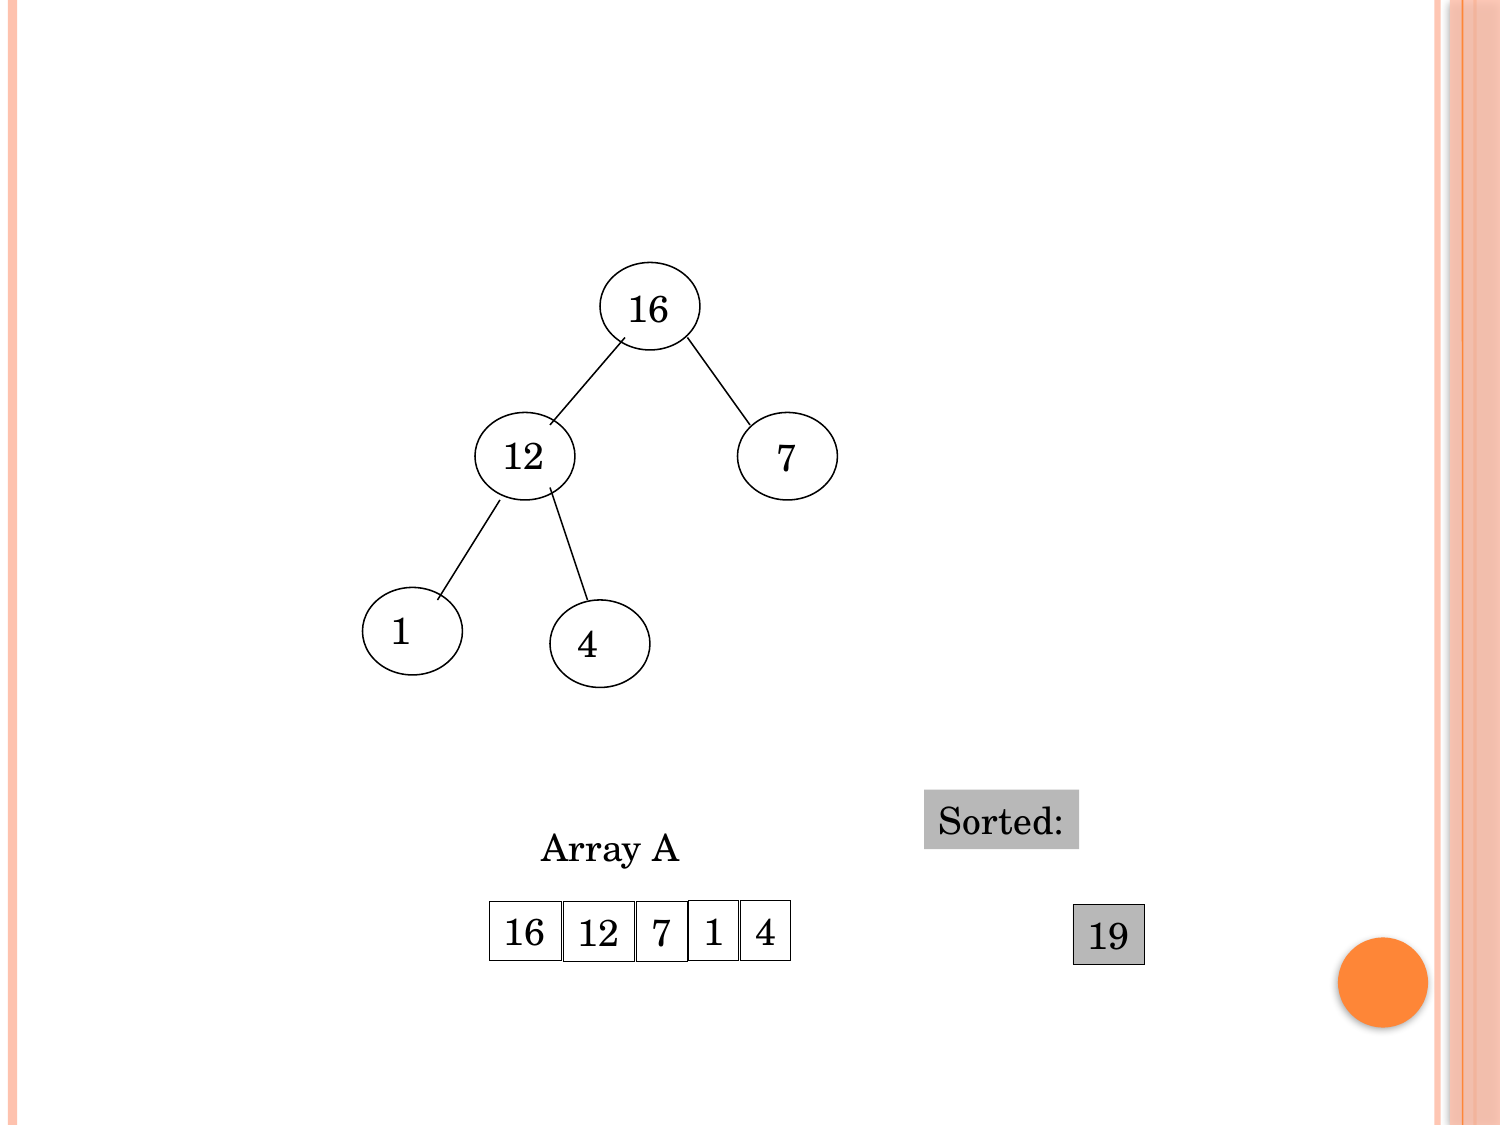

16

12
7

1

4
Sorted:
Array A
4
1
16
12
7
19